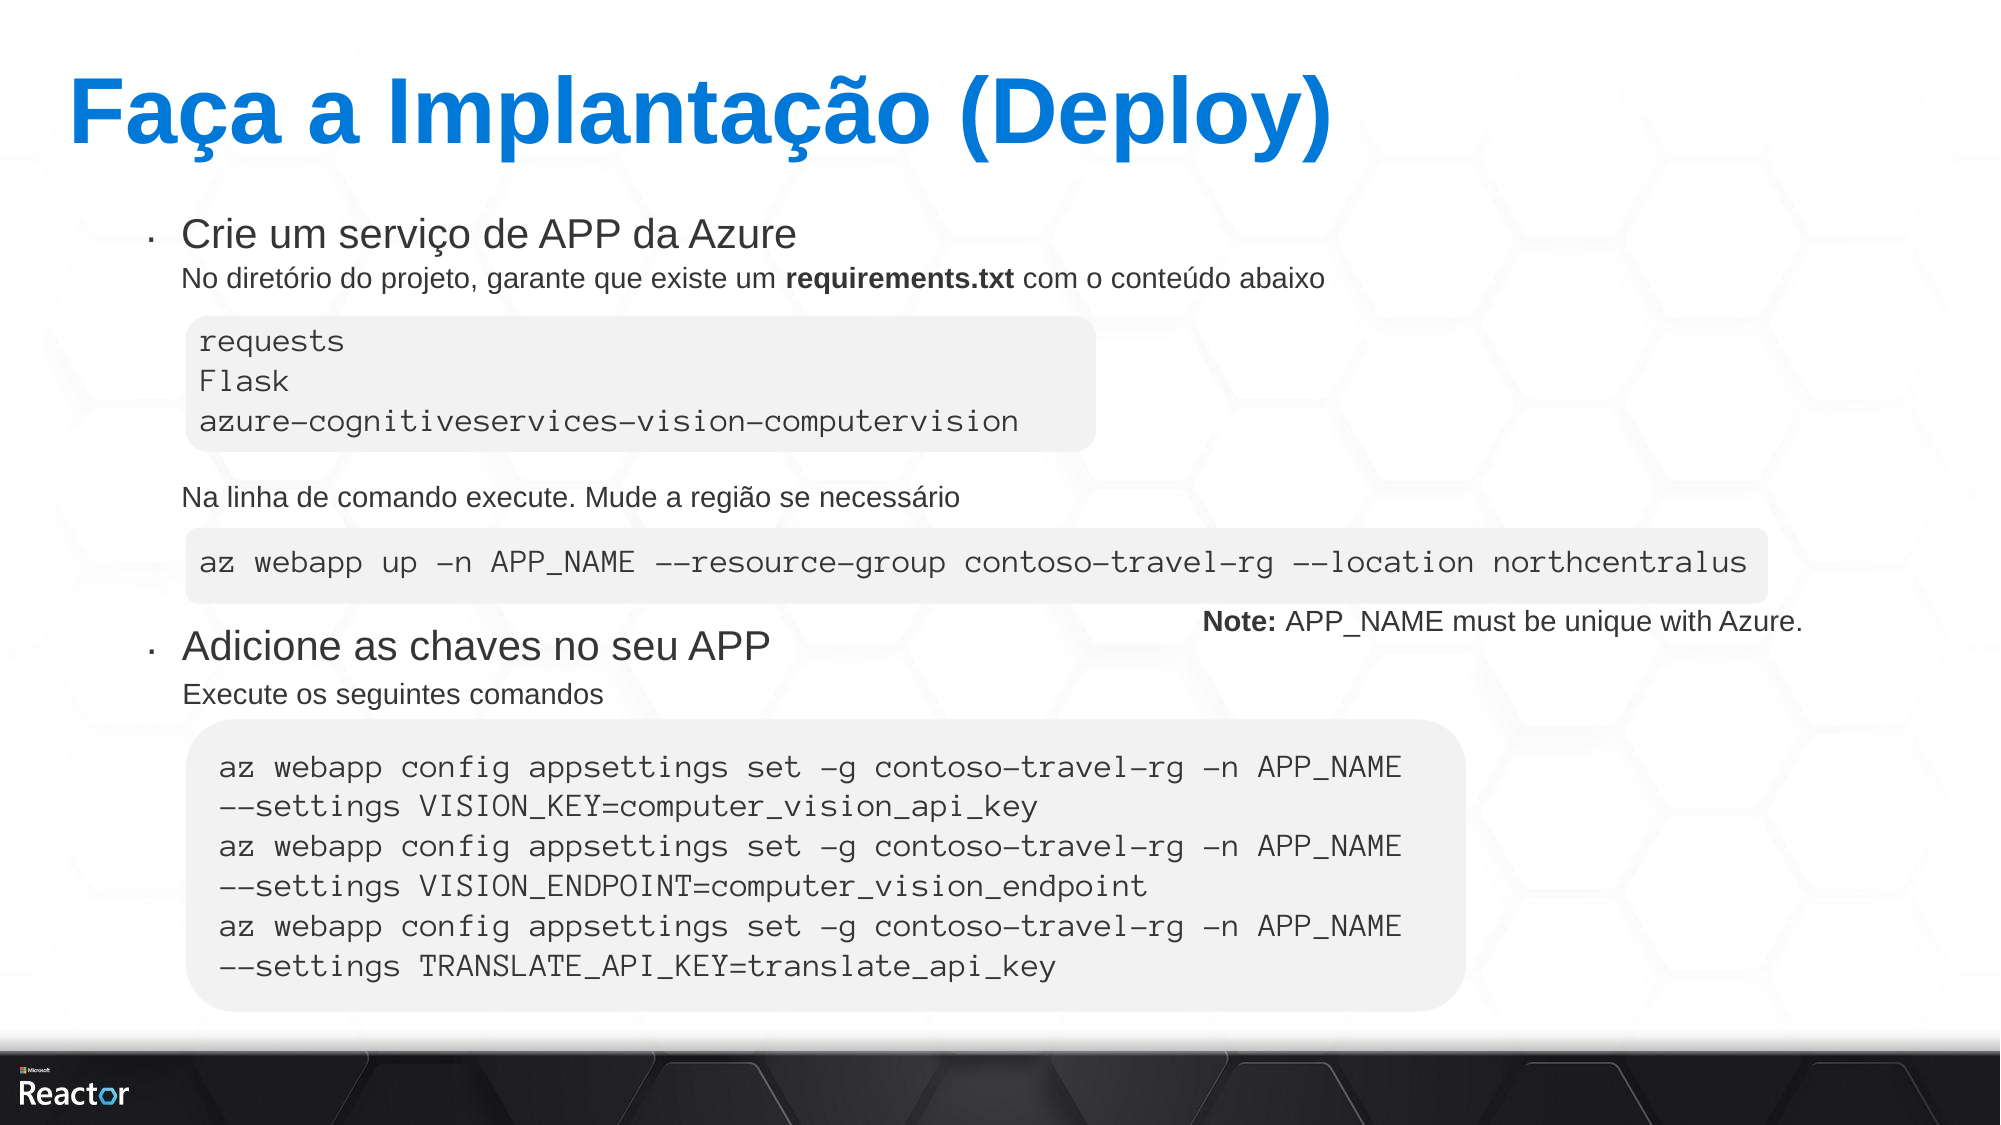

# Faça a Implantação (Deploy)
Crie um serviço de APP da Azure
No diretório do projeto, garante que existe um requirements.txt com o conteúdo abaixo
requests
Flask
azure-cognitiveservices-vision-computervision

Na linha de comando execute. Mude a região se necessário

az webapp up -n APP_NAME --resource-group contoso-travel-rg --location northcentralus
Note: APP_NAME must be unique with Azure.
Adicione as chaves no seu APP
Execute os seguintes comandos

az webapp config appsettings set -g contoso-travel-rg -n APP_NAME
--settings VISION_KEY=computer_vision_api_key
az webapp config appsettings set -g contoso-travel-rg -n APP_NAME
--settings VISION_ENDPOINT=computer_vision_endpoint
az webapp config appsettings set -g contoso-travel-rg -n APP_NAME
--settings TRANSLATE_API_KEY=translate_api_key